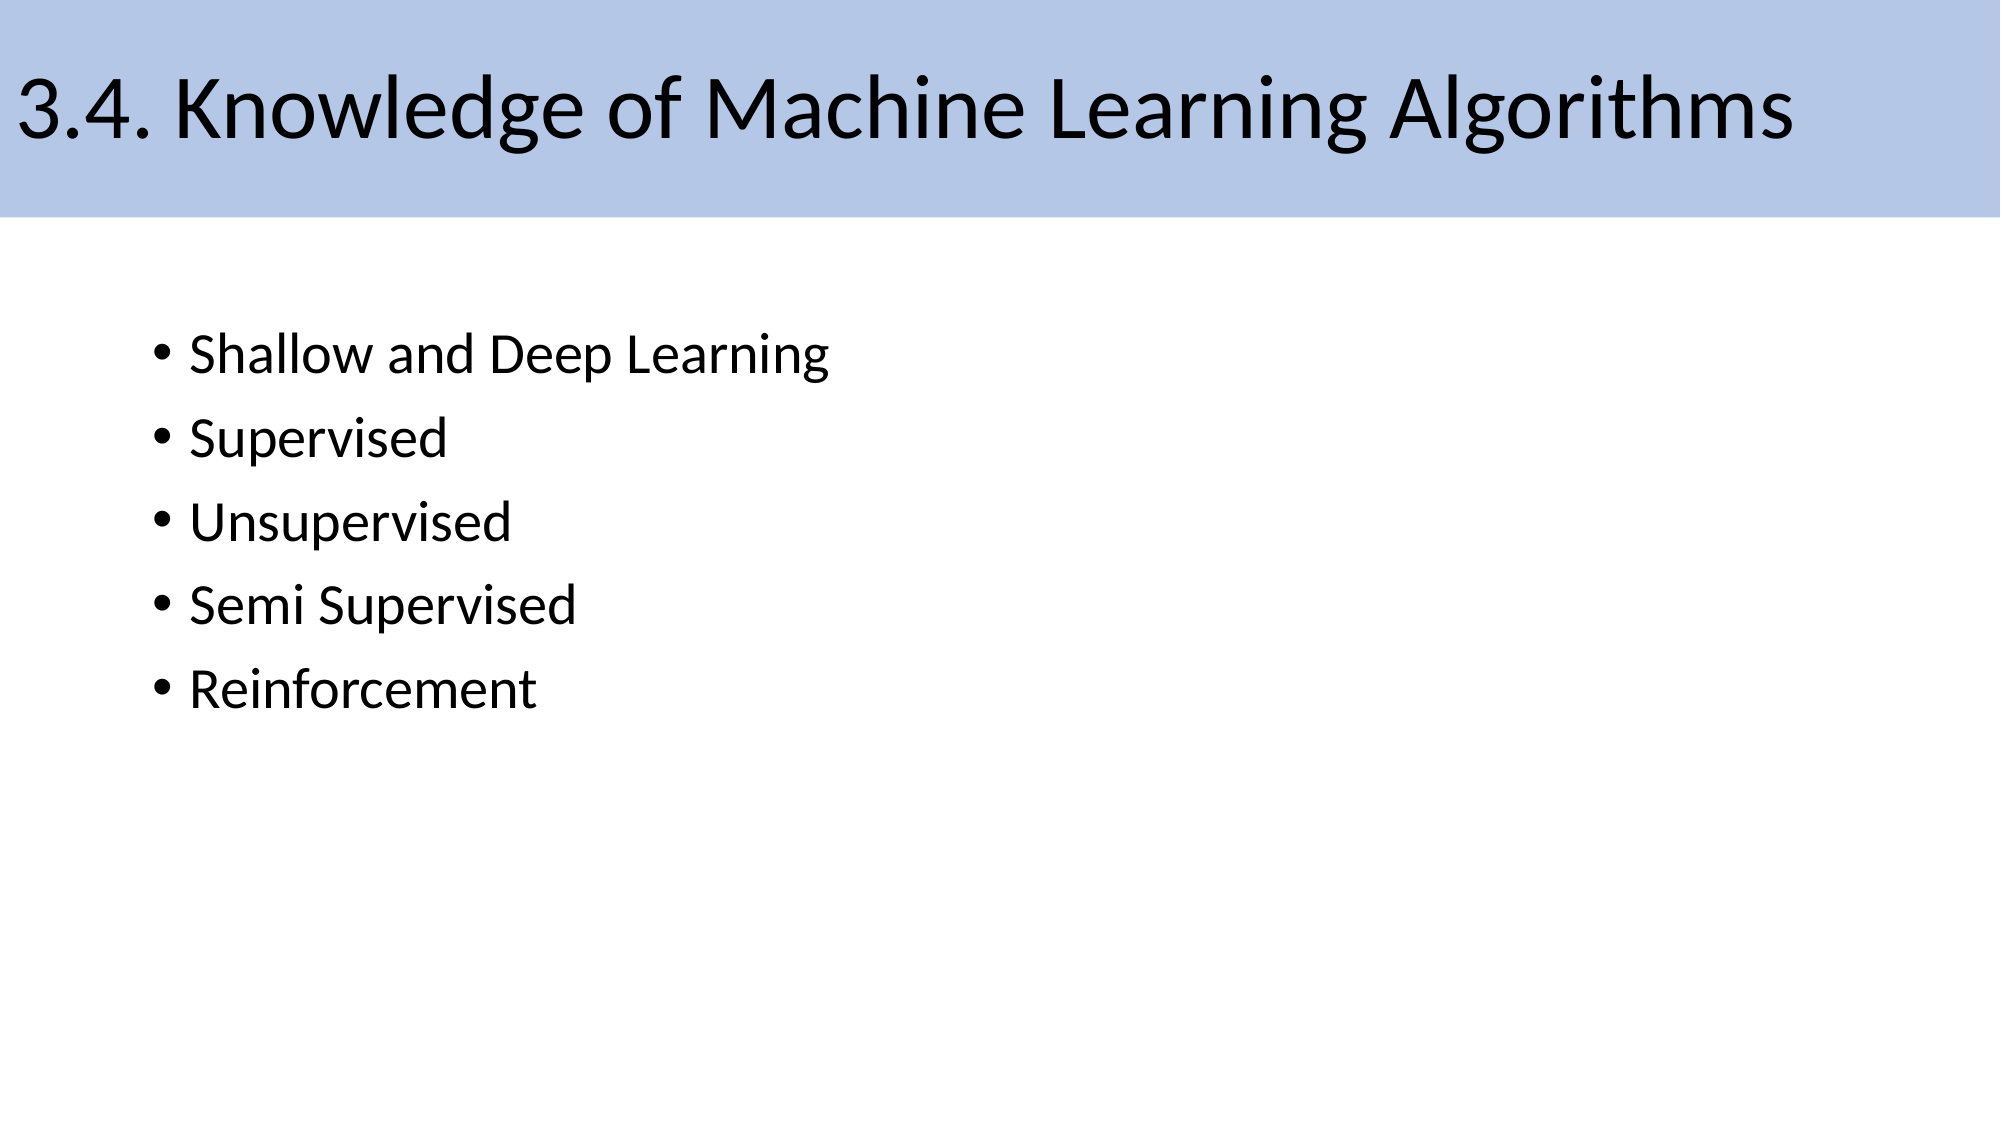

# 3.4. Knowledge of Machine Learning Algorithms
Shallow and Deep Learning
Supervised
Unsupervised
Semi Supervised
Reinforcement